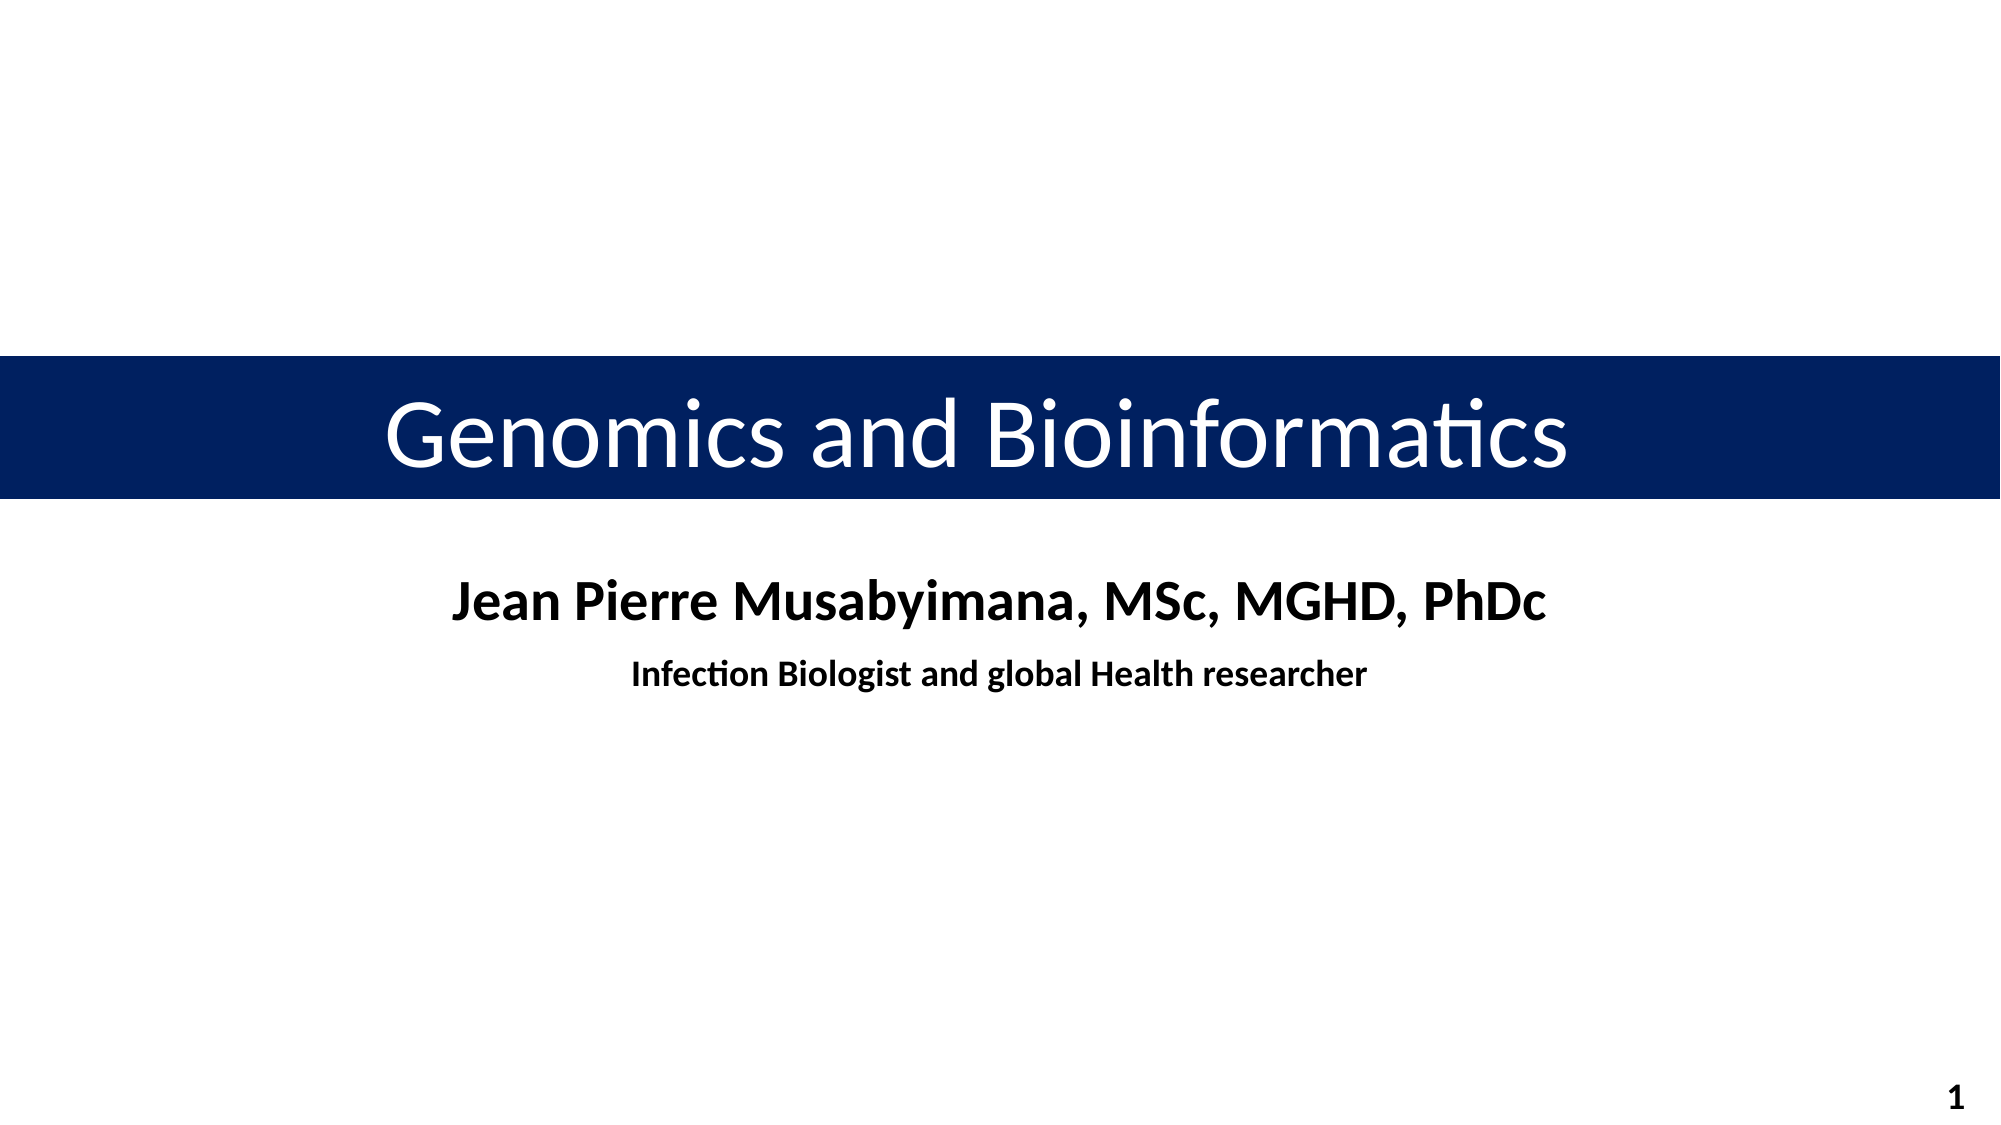

# Genomics and Bioinformatics
Jean Pierre Musabyimana, MSc, MGHD, PhDc
Infection Biologist and global Health researcher

1